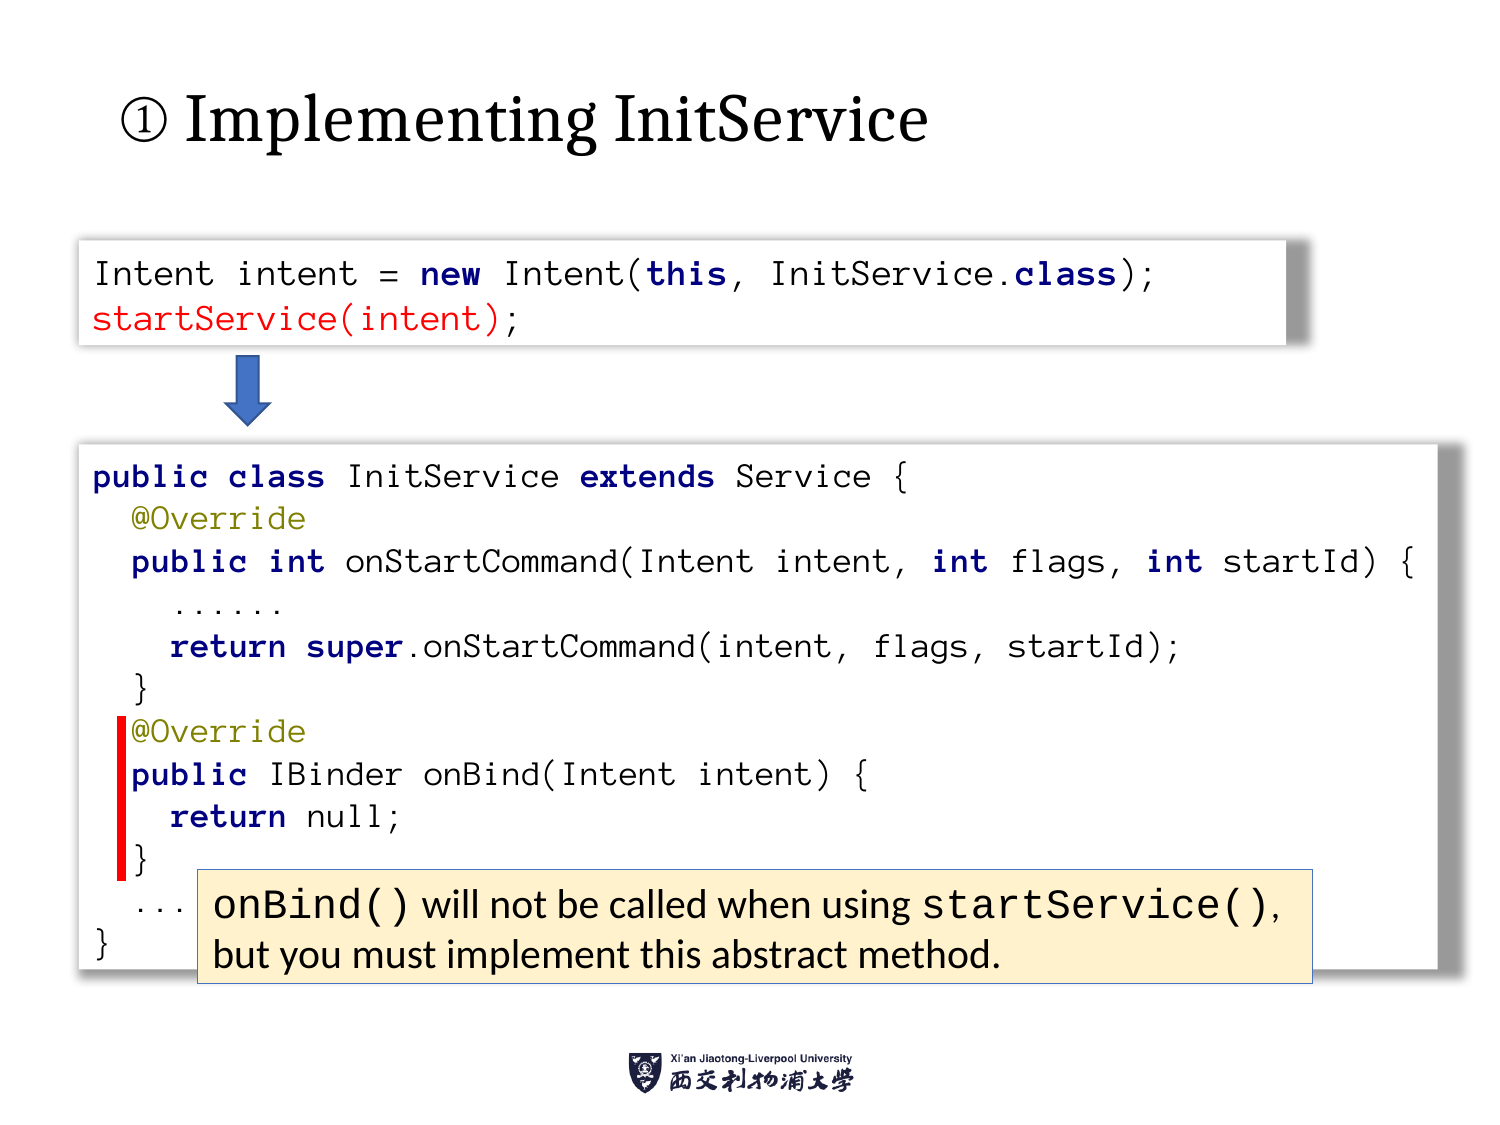

# ① Implementing InitService
Intent intent = new Intent(this, InitService.class);
startService(intent);

public class InitService extends Service {
  @Override
  public int onStartCommand(Intent intent, int flags, int startId) {
    ......
    return super.onStartCommand(intent, flags, startId);
  }
  @Override
  public IBinder onBind(Intent intent) {
    return null;
  }
  ......
}
onBind() will not be called when using startService(), but you must implement this abstract method.